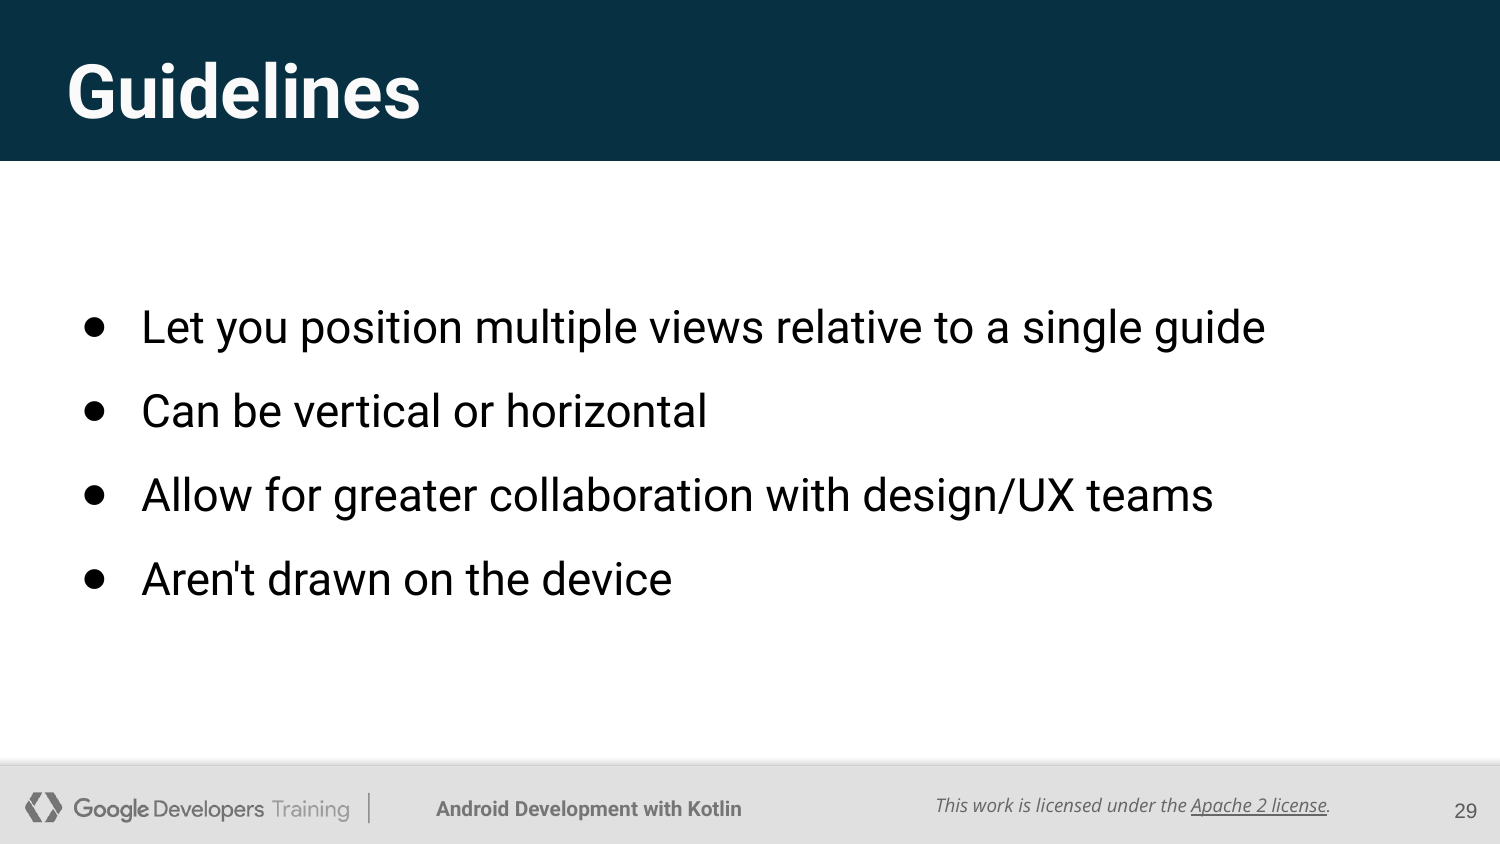

# Guidelines
Let you position multiple views relative to a single guide
Can be vertical or horizontal
Allow for greater collaboration with design/UX teams
Aren't drawn on the device
29